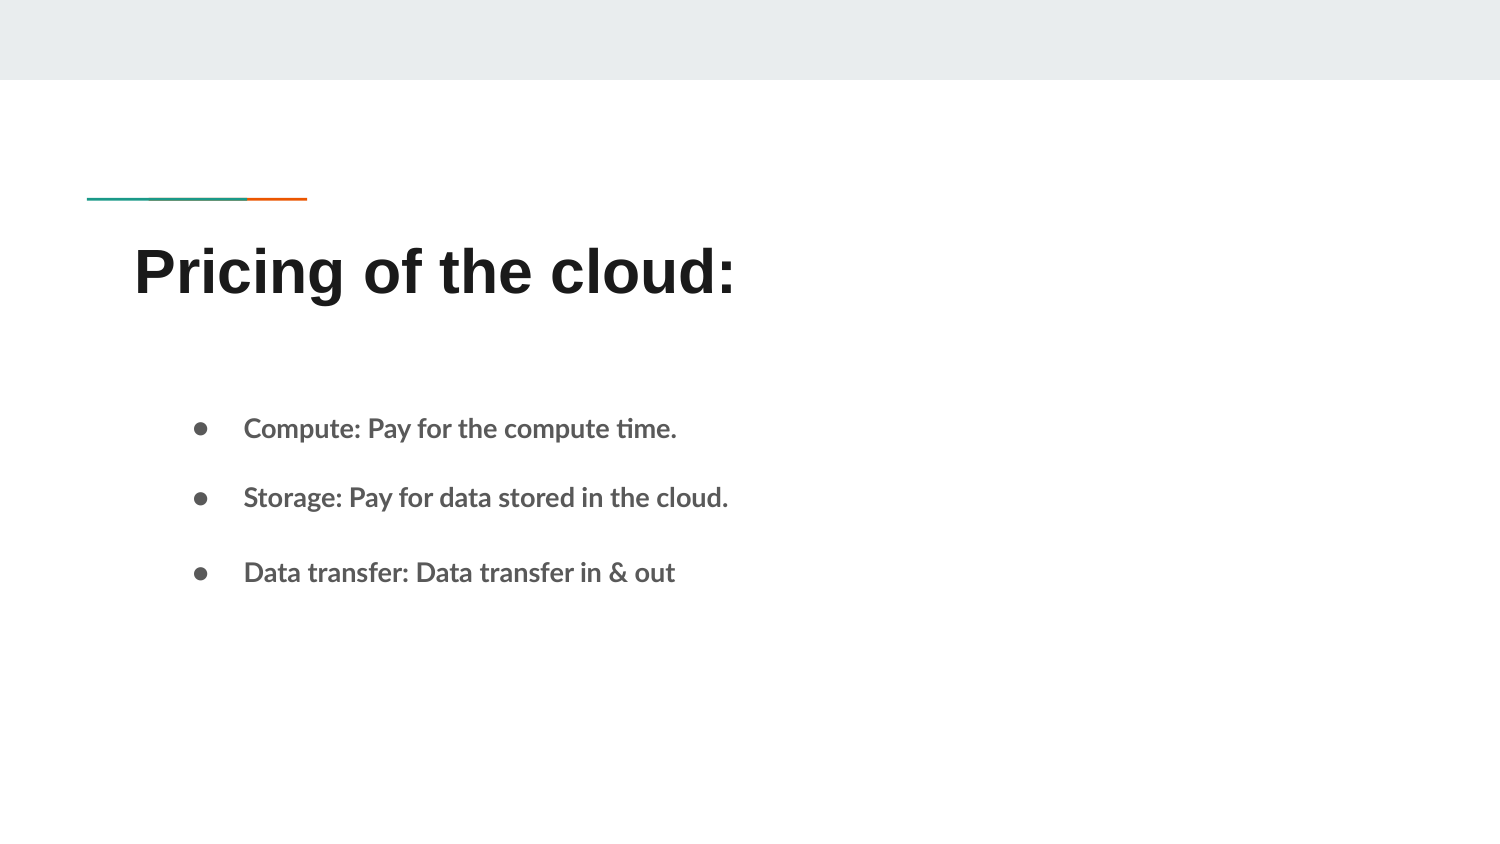

# Pricing of the cloud:

Compute: Pay for the compute time.
Storage: Pay for data stored in the cloud.
Data transfer: Data transfer in & out